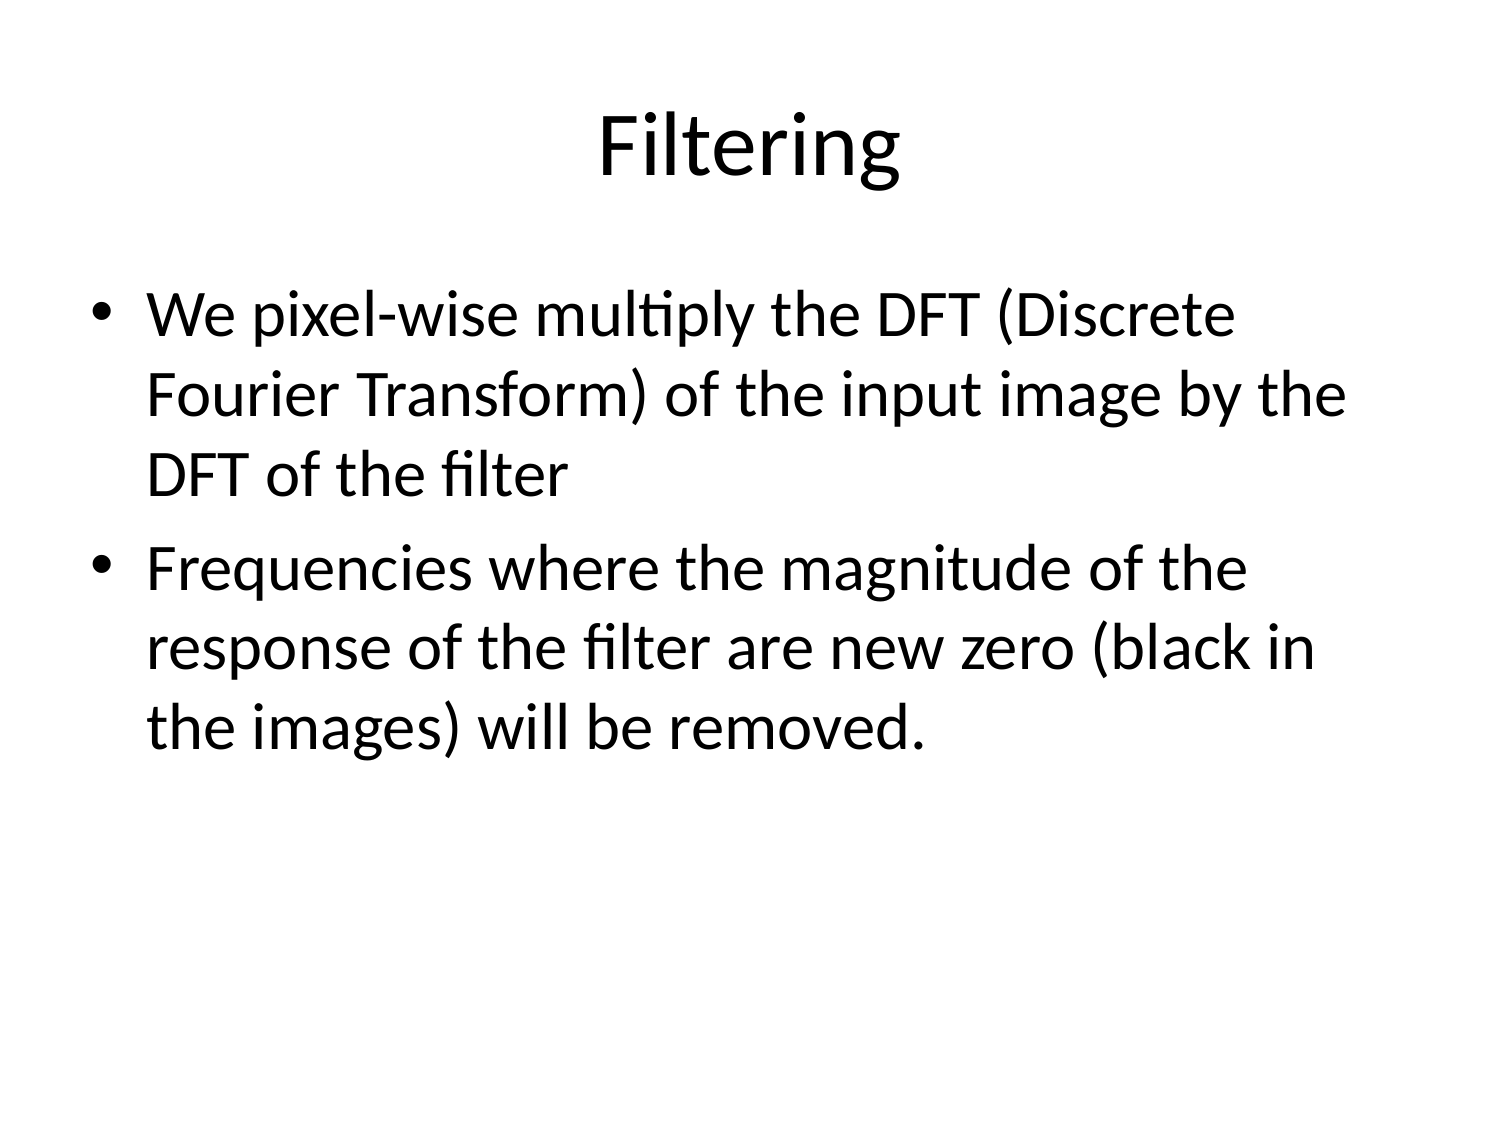

# Filtering
We pixel-wise multiply the DFT (Discrete Fourier Transform) of the input image by the DFT of the filter
Frequencies where the magnitude of the response of the filter are new zero (black in the images) will be removed.